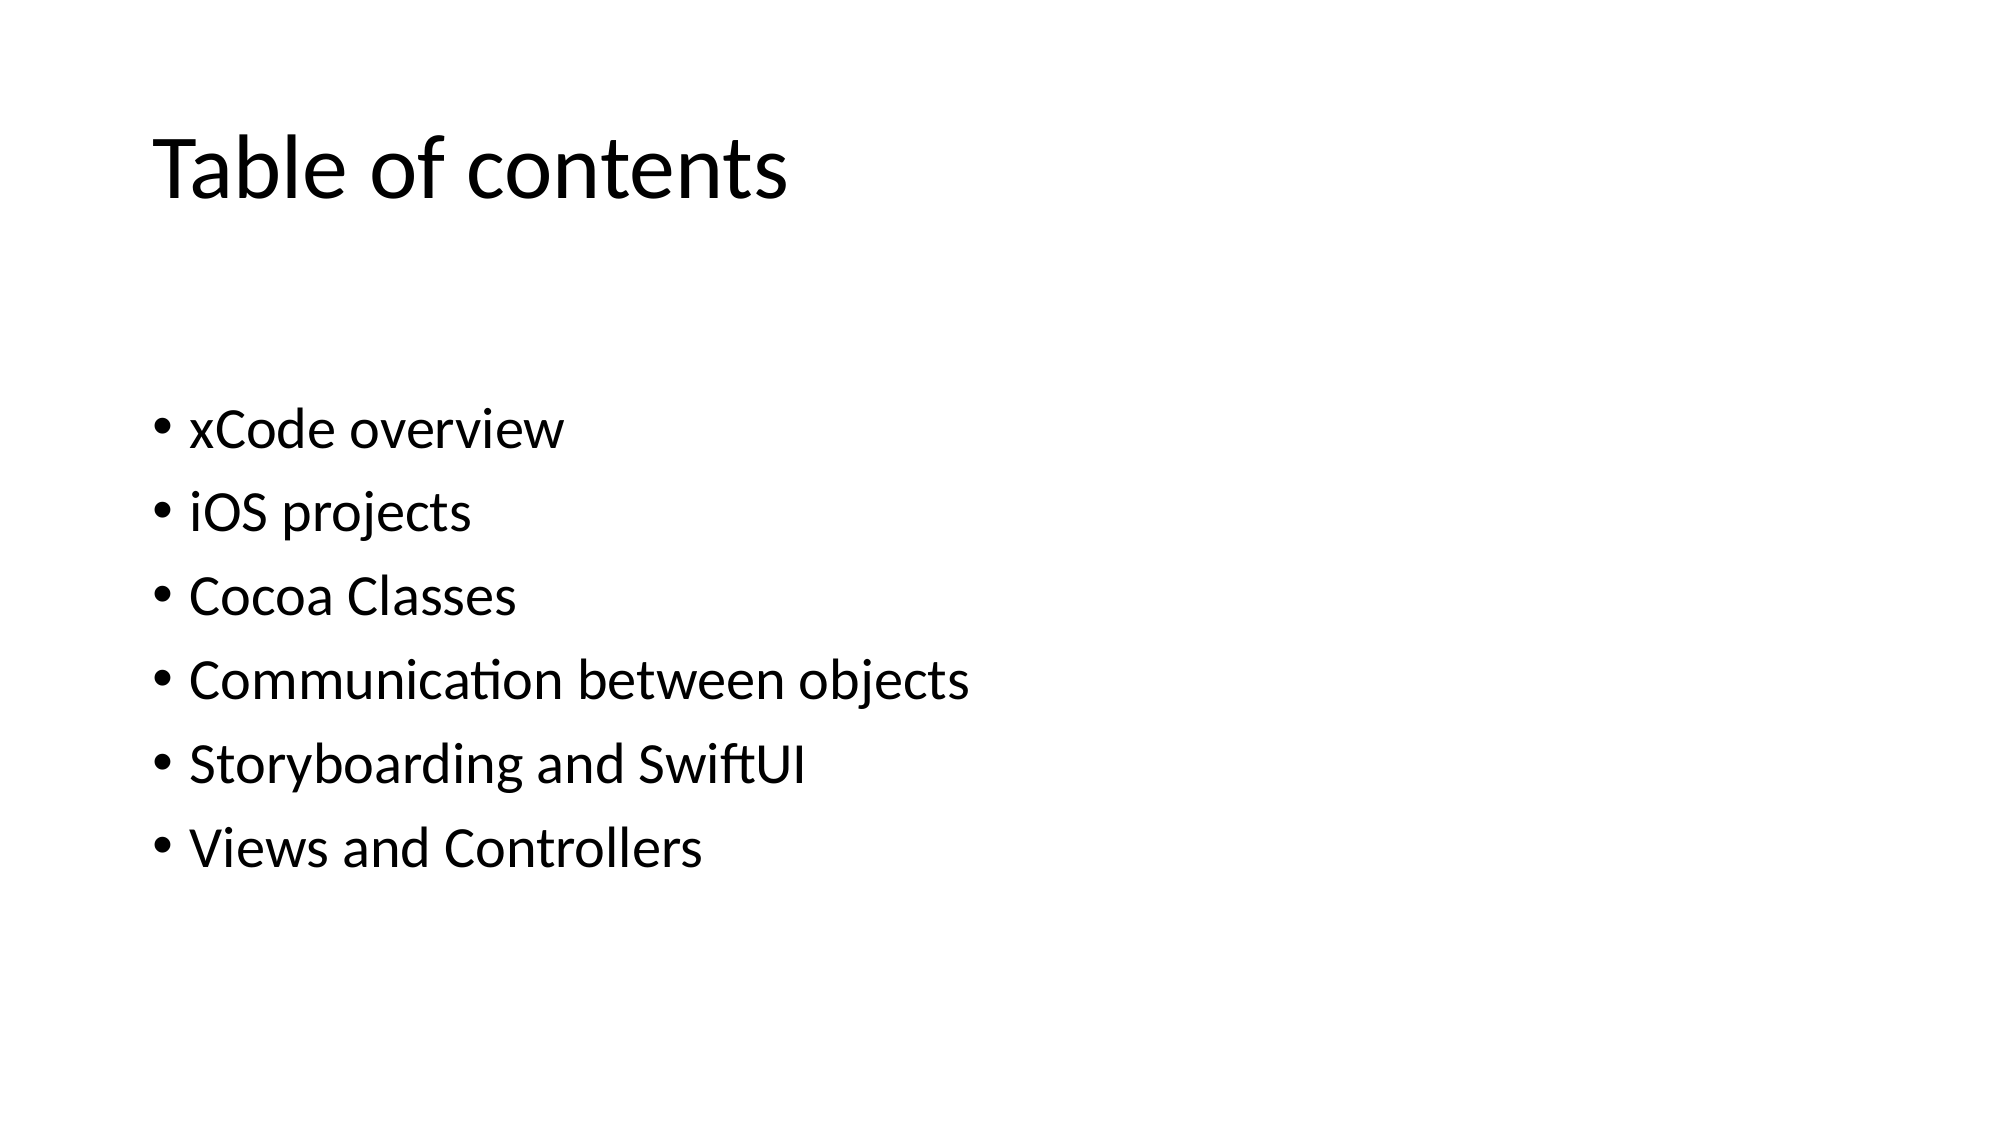

# Table of contents

xCode overview
iOS projects
Cocoa Classes
Communication between objects
Storyboarding and SwiftUI
Views and Controllers